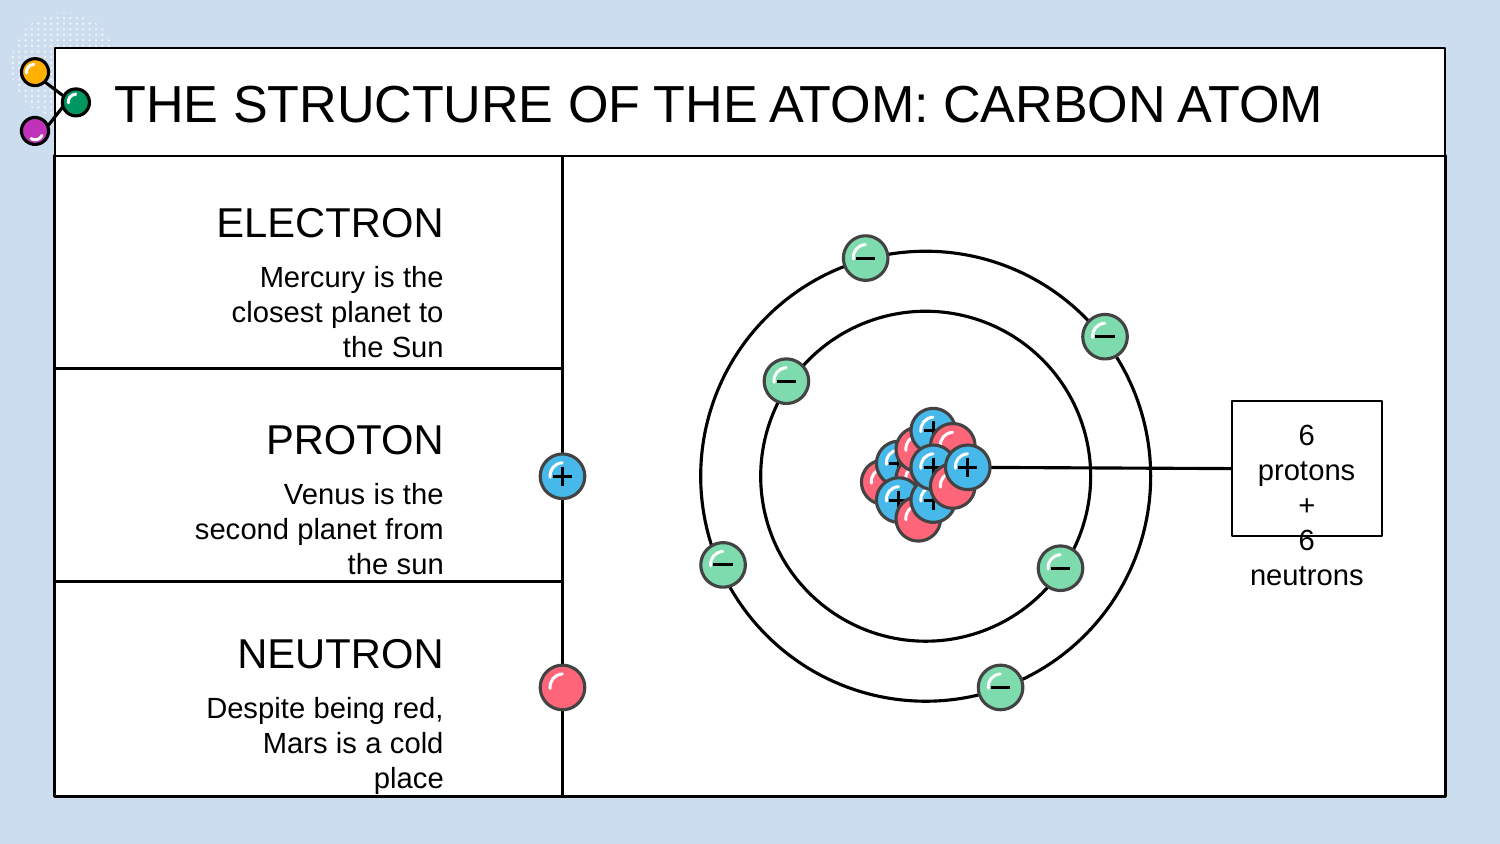

THE STRUCTURE OF THE ATOM: CARBON ATOM

# ELECTRON

Mercury is the closest planet to the Sun

PROTON
6 protons
+
6 neutrons

Venus is the second planet from the sun

NEUTRON

Despite being red, Mars is a cold place